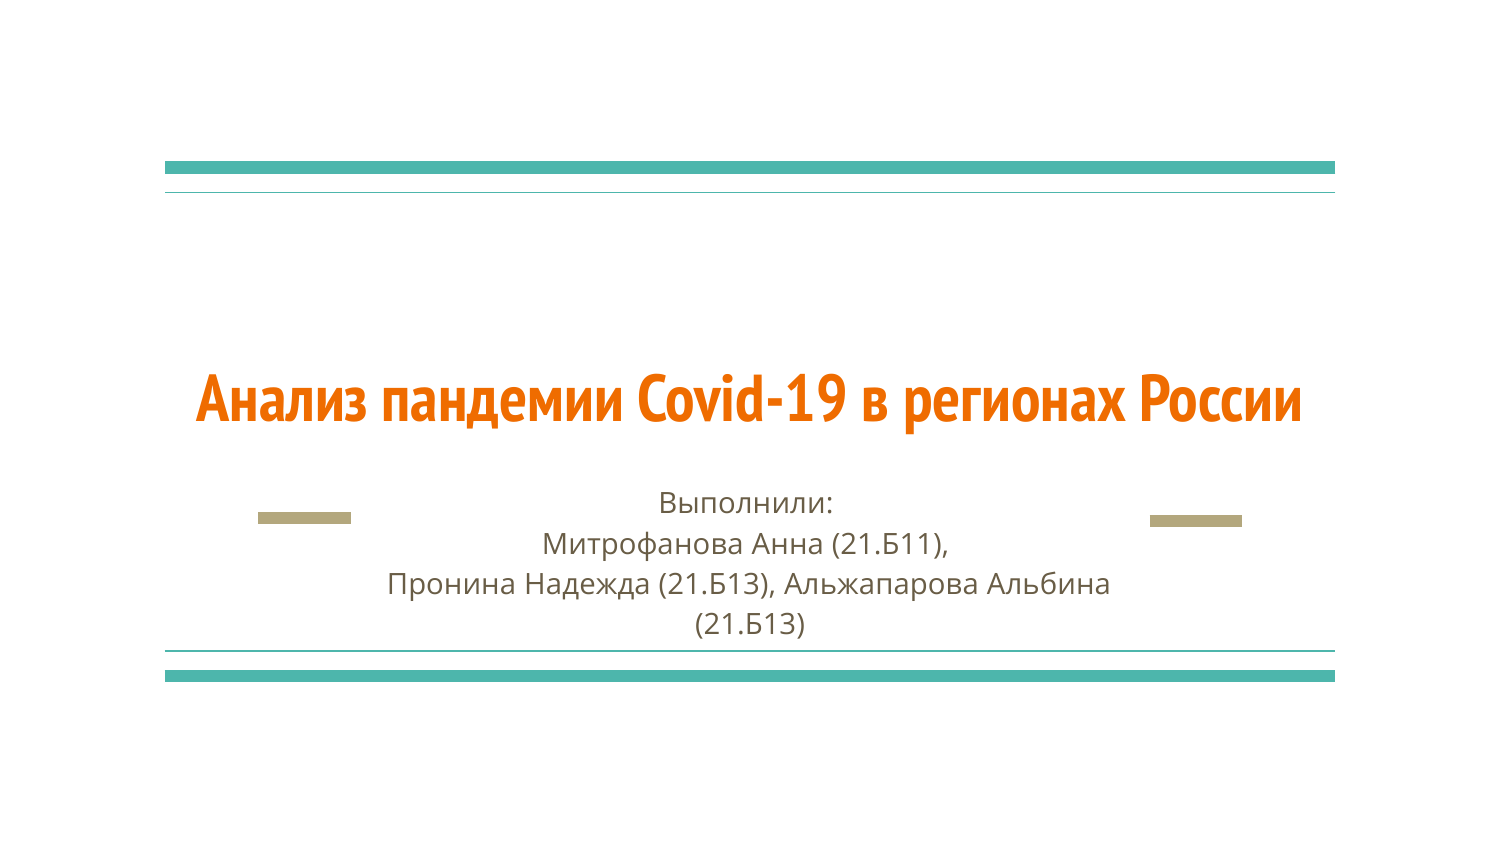

# Анализ пандемии Covid-19 в регионах России
Выполнили:
Митрофанова Анна (21.Б11),
Пронина Надежда (21.Б13), Альжапарова Альбина (21.Б13)